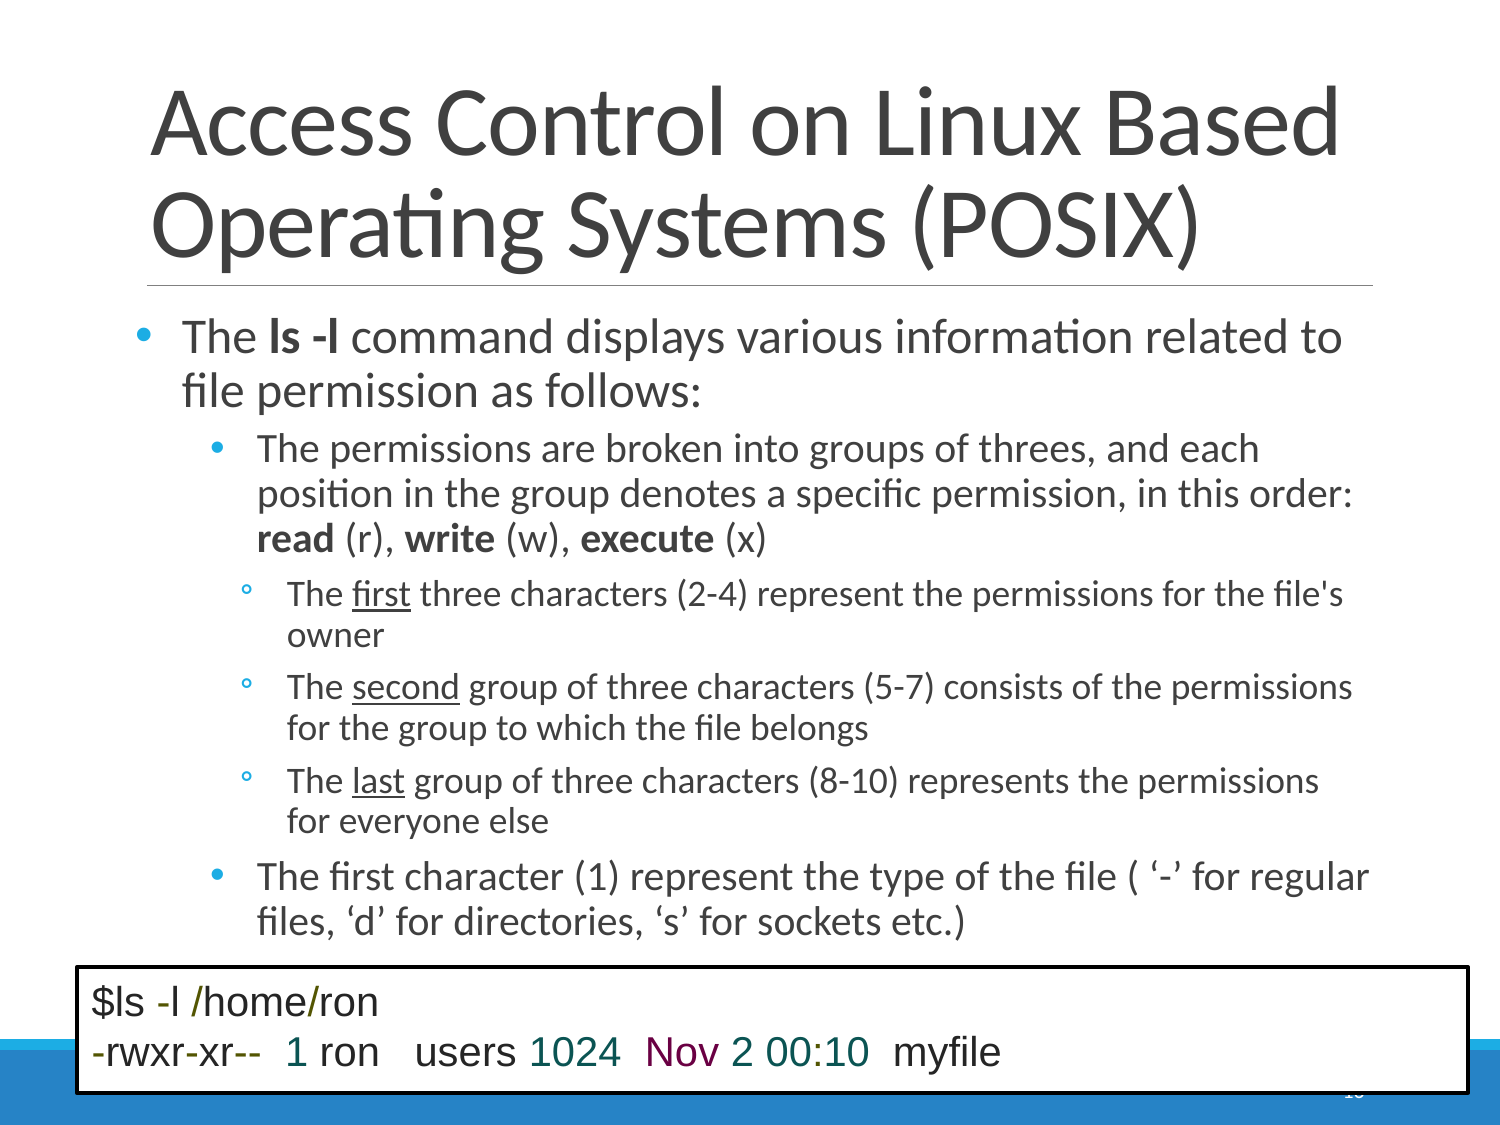

# Access Control on Linux Based Operating Systems (POSIX)
The ls -l command displays various information related to file permission as follows:
The permissions are broken into groups of threes, and each position in the group denotes a specific permission, in this order: read (r), write (w), execute (x)
The first three characters (2-4) represent the permissions for the file's owner
The second group of three characters (5-7) consists of the permissions for the group to which the file belongs
The last group of three characters (8-10) represents the permissions for everyone else
The first character (1) represent the type of the file ( ‘-’ for regular files, ‘d’ for directories, ‘s’ for sockets etc.)
$ls -l /home/ron
-rwxr-xr--  1 ron   users 1024  Nov 2 00:10  myfile
16